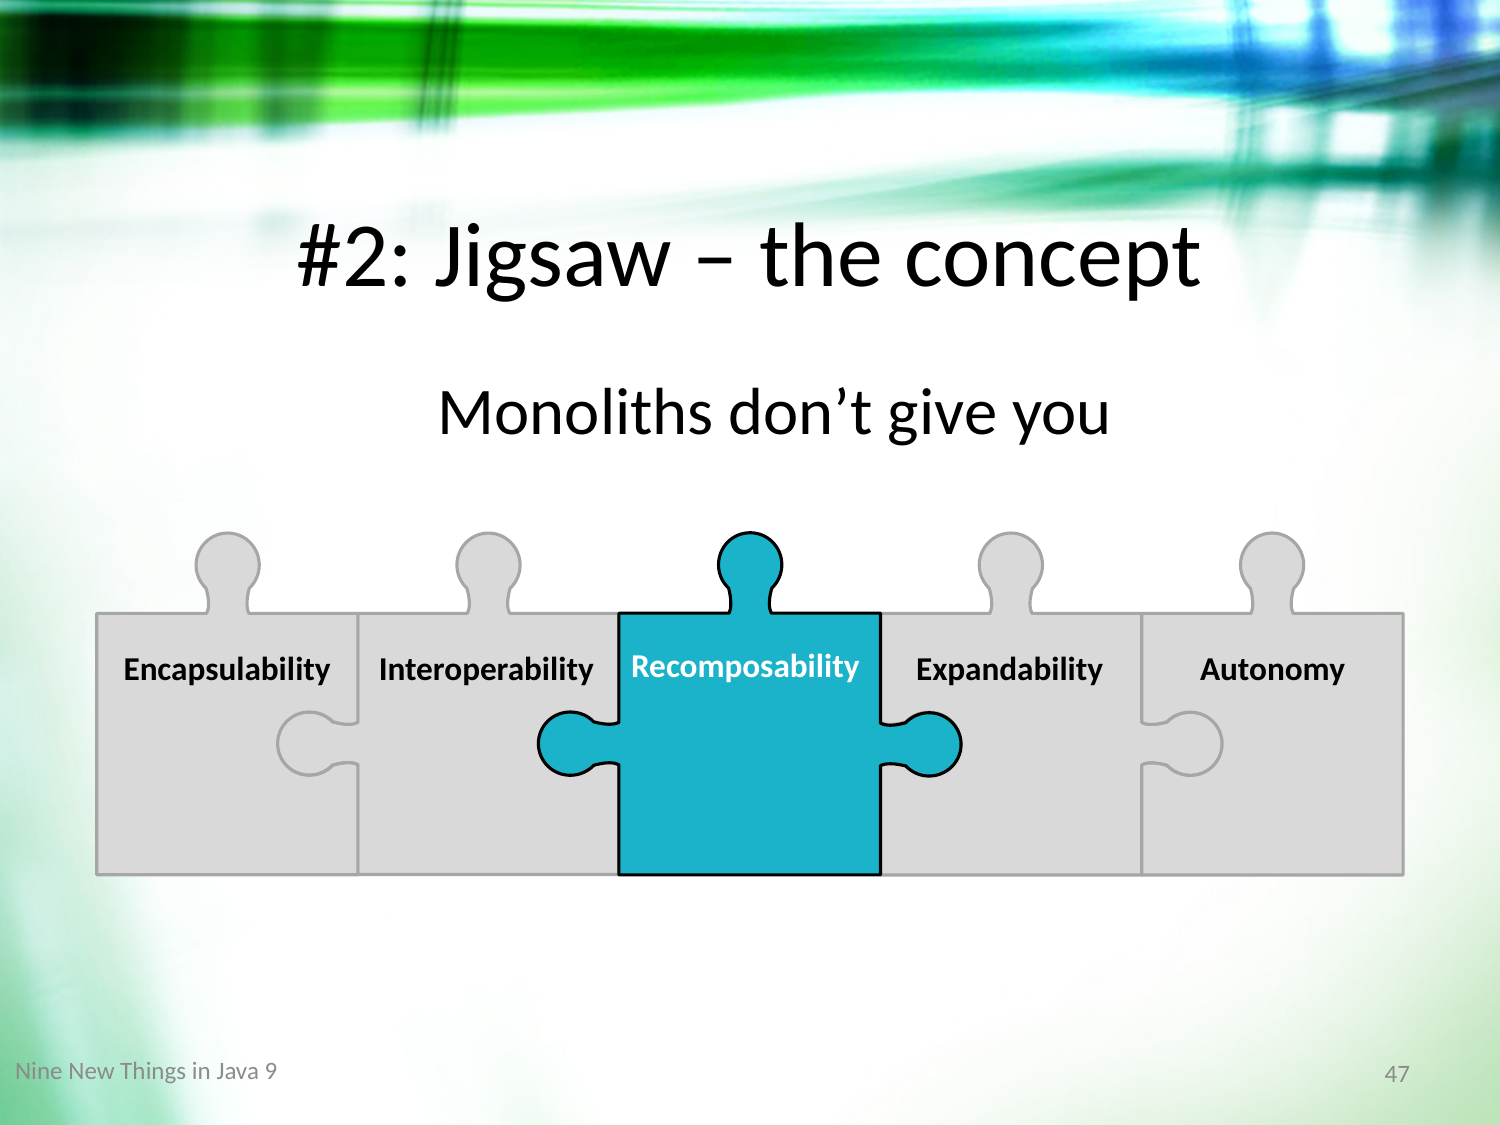

#2: Jigsaw – the concept
Monoliths don’t give you

Recomposability
Encapsulability
Interoperability
Expandability
Autonomy
Nine New Things in Java 9
47